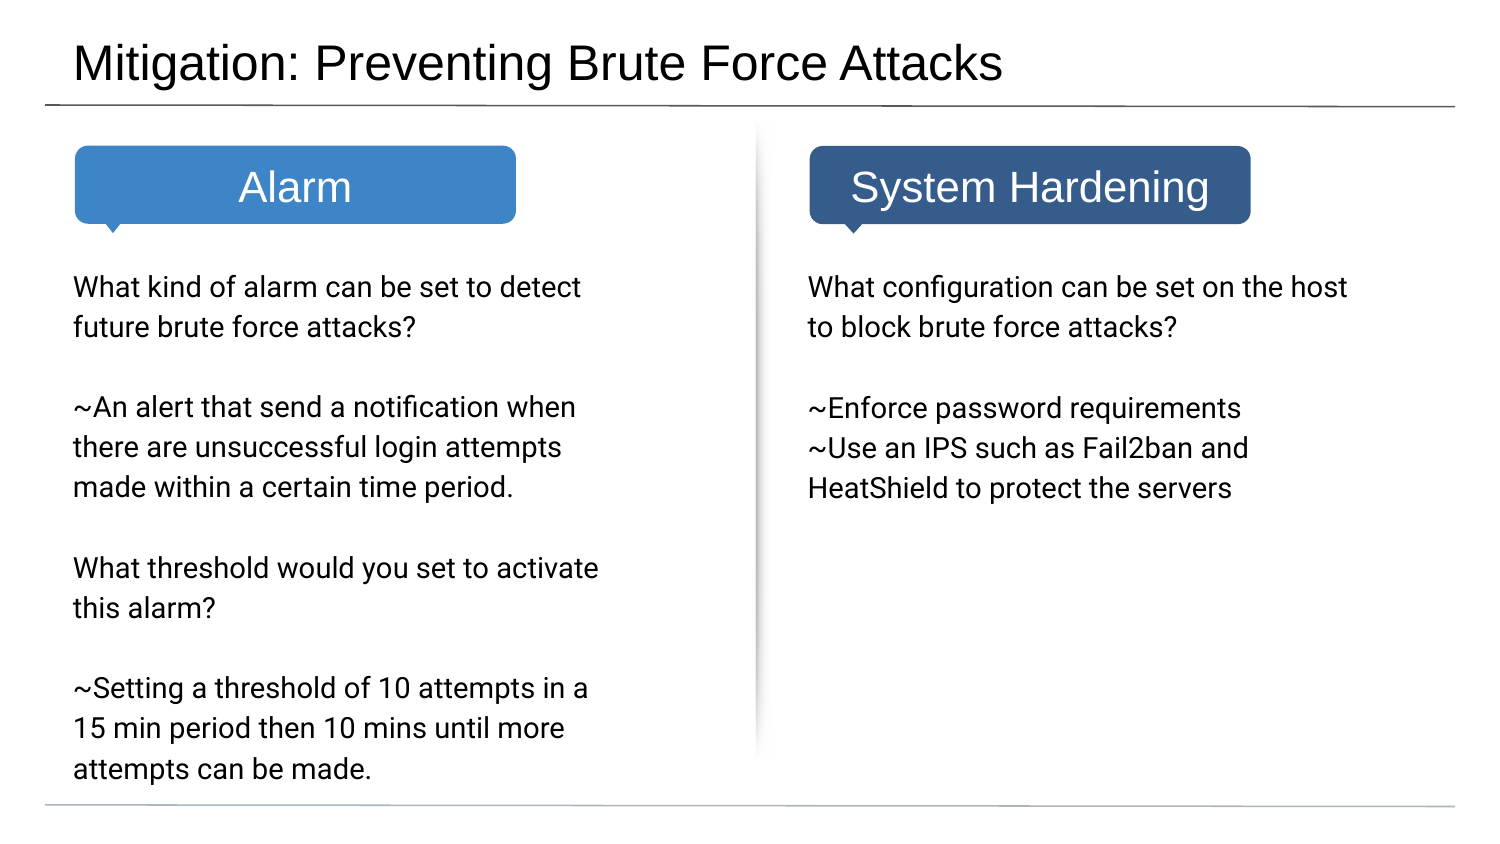

# Mitigation: Preventing Brute Force Attacks
What kind of alarm can be set to detect future brute force attacks?

~An alert that send a notification when there are unsuccessful login attempts made within a certain time period.

What threshold would you set to activate this alarm?

~Setting a threshold of 10 attempts in a 15 min period then 10 mins until more attempts can be made.
What configuration can be set on the host to block brute force attacks?

~Enforce password requirements
~Use an IPS such as Fail2ban and HeatShield to protect the servers